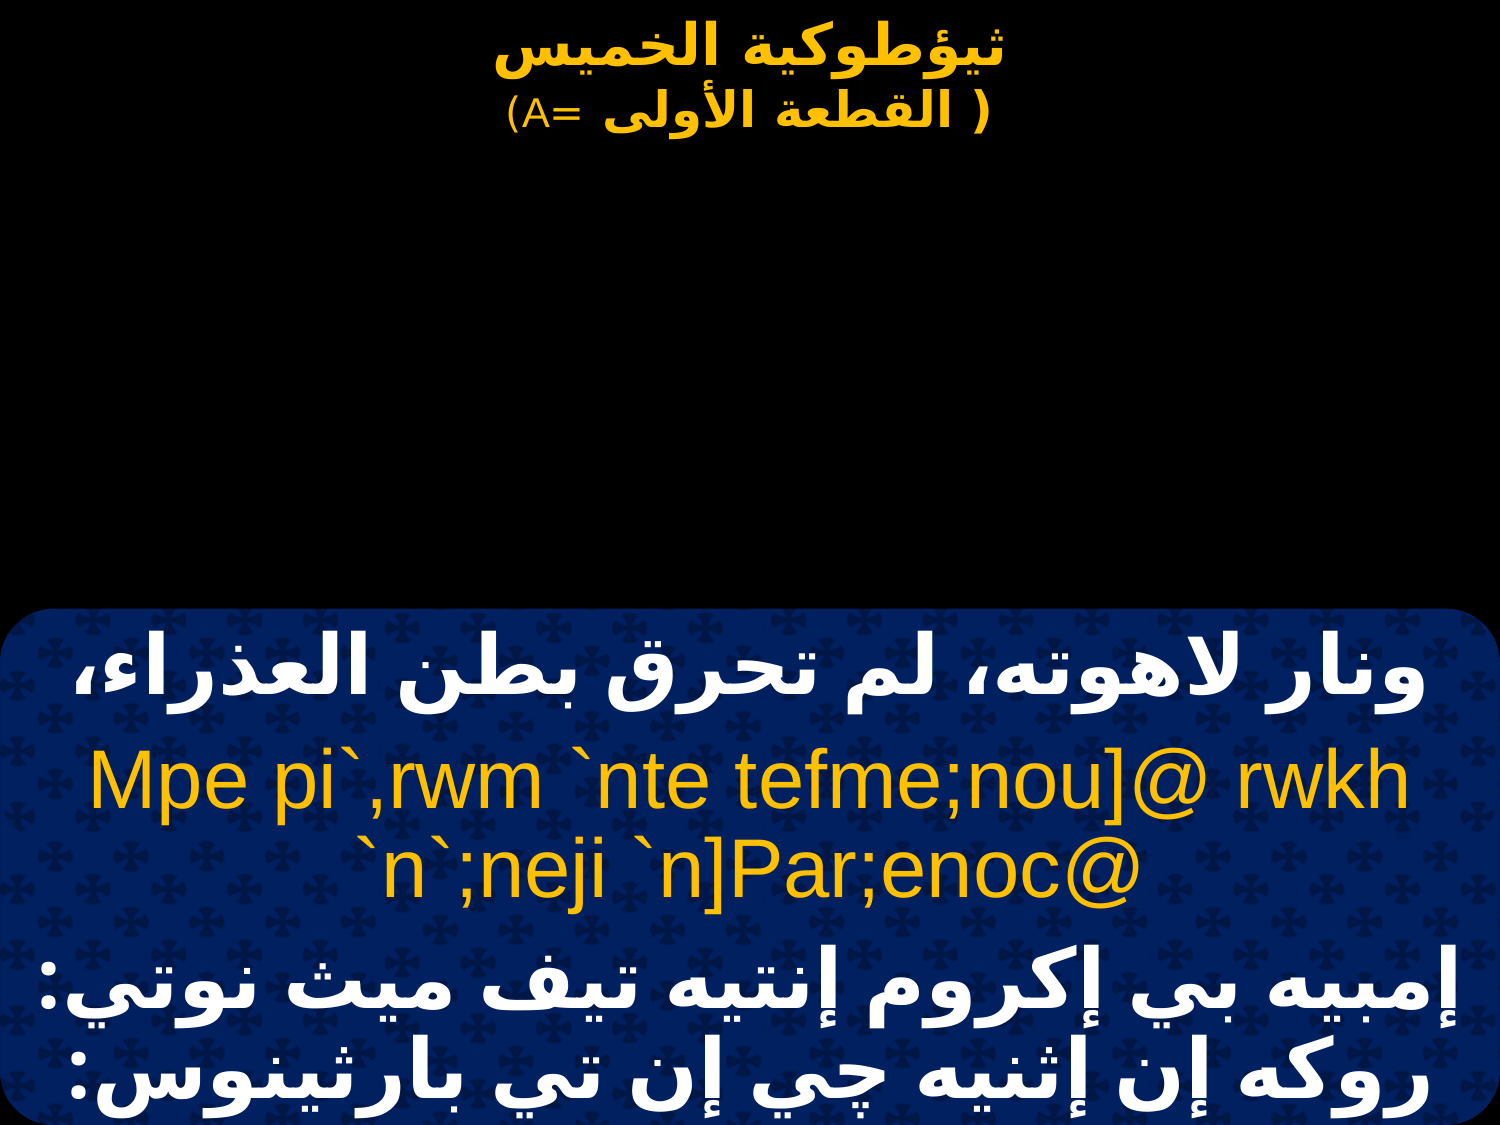

ونار لاهوته، لم تحرق بطن العذراء،
Mpe pi`,rwm `nte tefme;nou]@ rwkh `n`;neji `n]Par;enoc@
إمبيه بي إكروم إنتيه تيف ميث نوتي: روكه إن إثنيه چي إن تي بارثينوس: